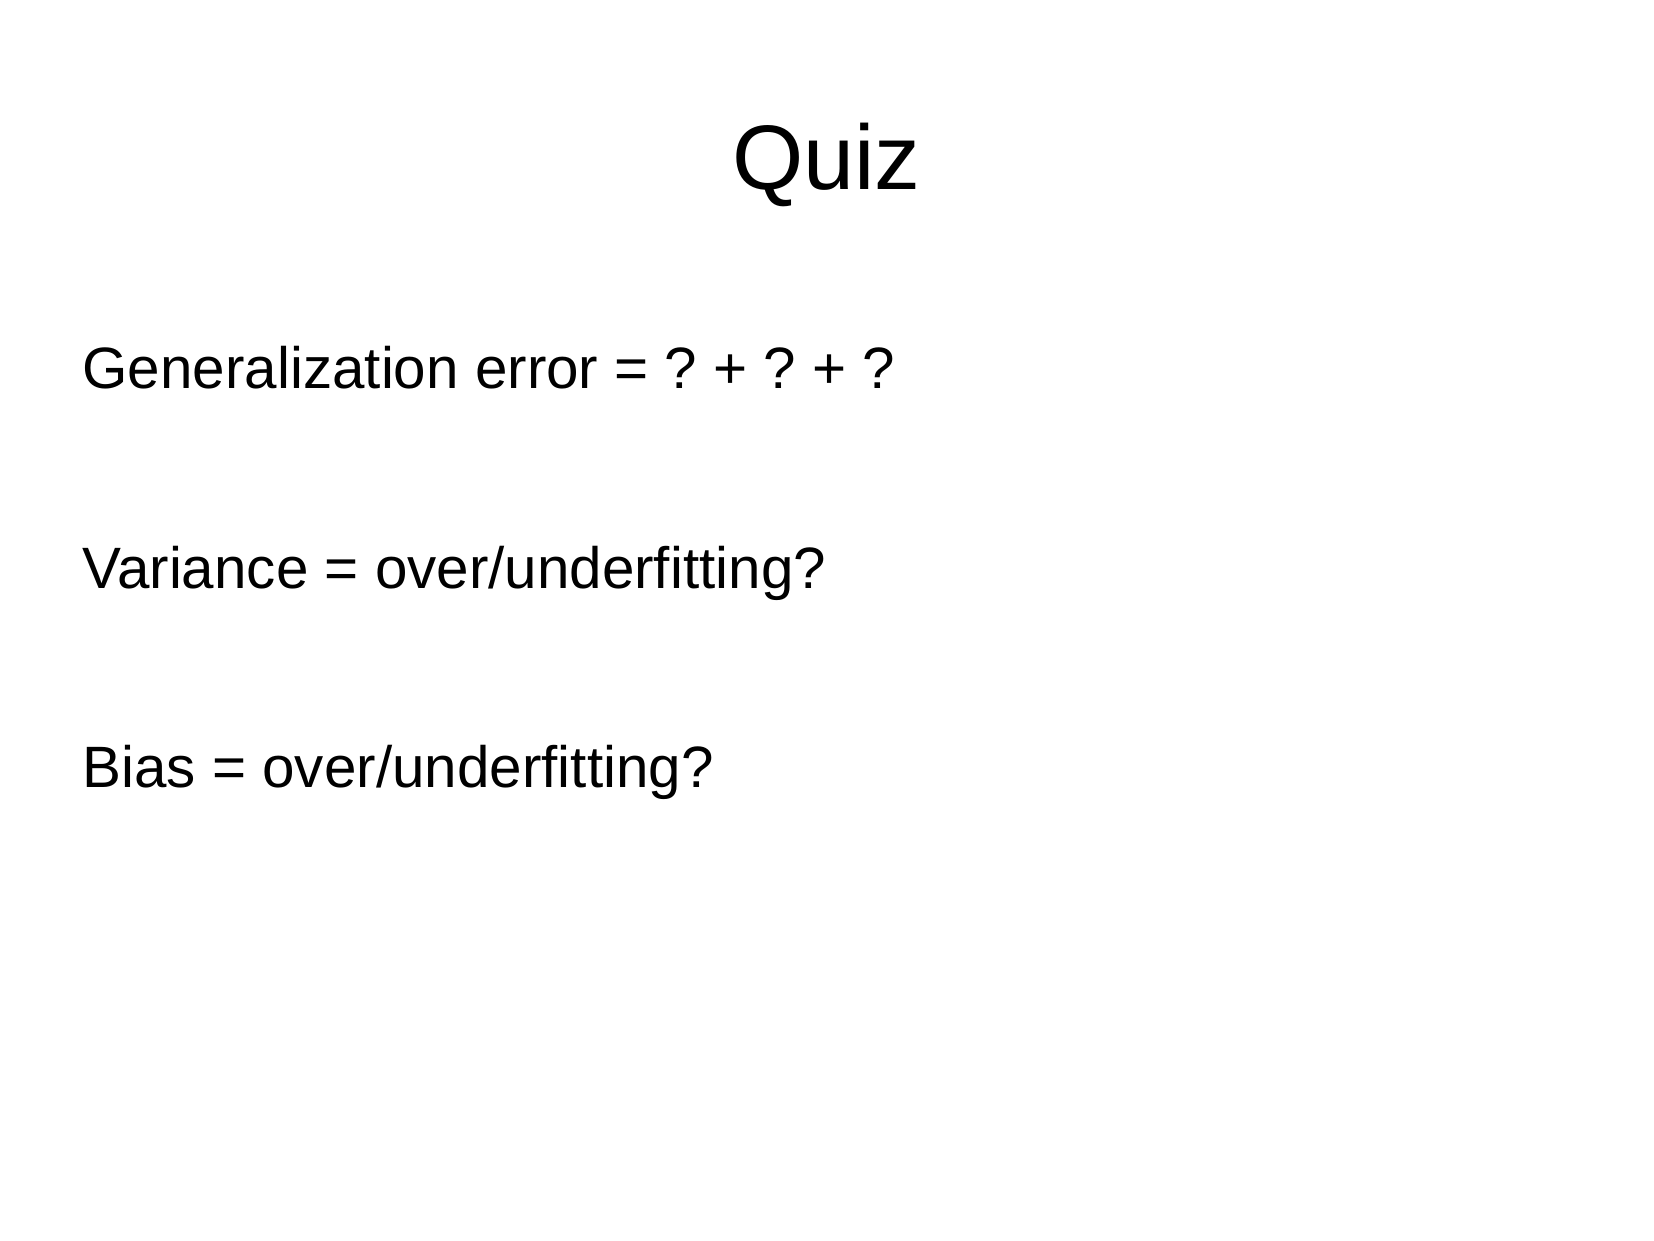

Quiz
Generalization error = ? + ? + ?

Variance = over/underfitting?

Bias = over/underfitting?